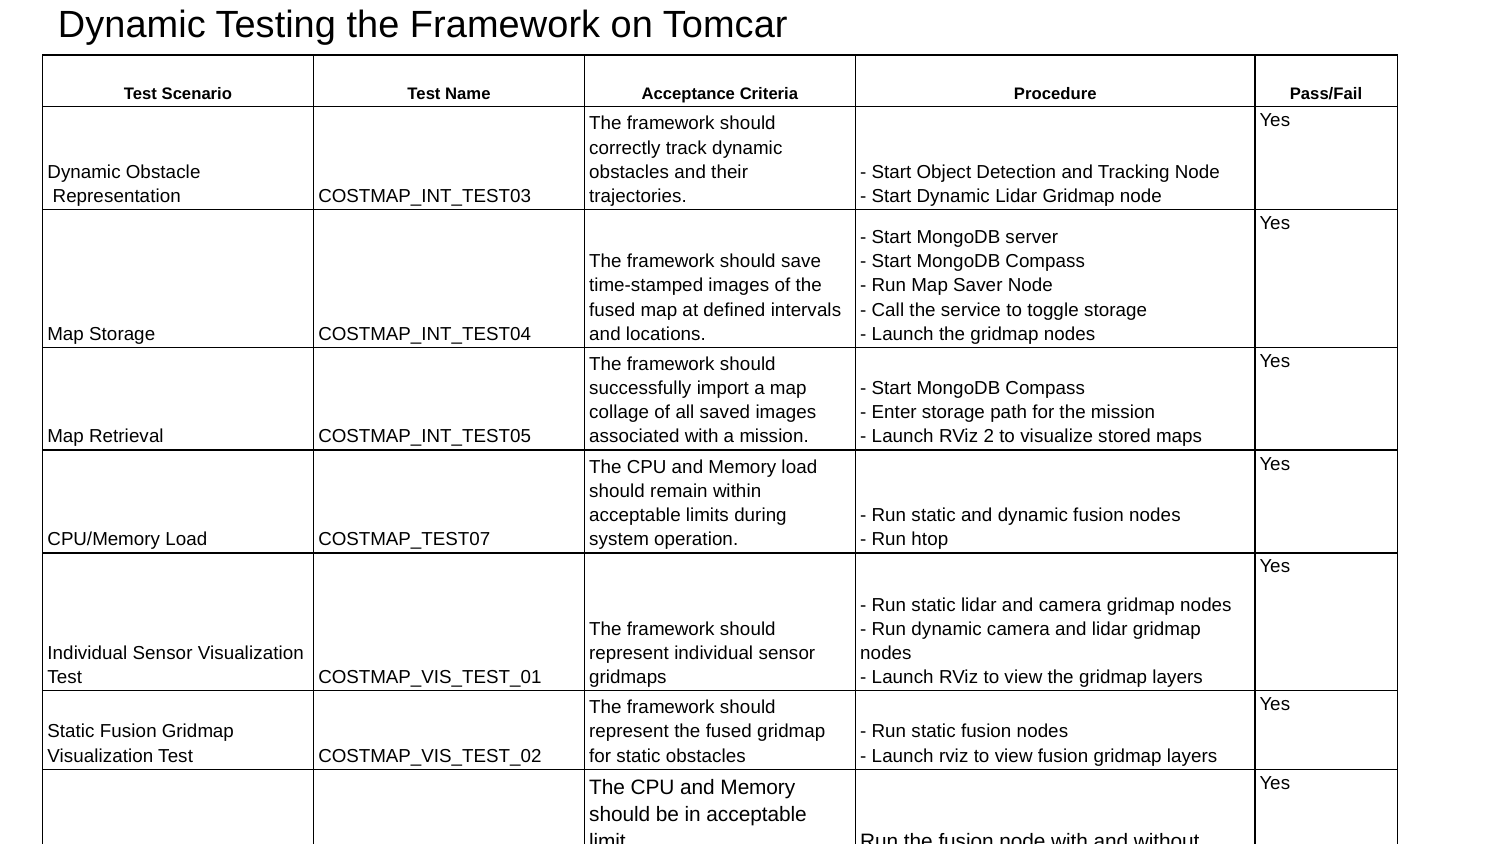

# Dynamic Testing the Framework on Tomcar

| Test Scenario | Test Name | Acceptance Criteria | Procedure | Pass/Fail |
| --- | --- | --- | --- | --- |
| Dynamic Obstacle Representation | COSTMAP\_INT\_TEST03 | The framework should correctly track dynamic obstacles and their trajectories. | - Start Object Detection and Tracking Node - Start Dynamic Lidar Gridmap node | Yes |
| Map Storage | COSTMAP\_INT\_TEST04 | The framework should save time-stamped images of the fused map at defined intervals and locations. | - Start MongoDB server - Start MongoDB Compass - Run Map Saver Node - Call the service to toggle storage - Launch the gridmap nodes | Yes |
| Map Retrieval | COSTMAP\_INT\_TEST05 | The framework should successfully import a map collage of all saved images associated with a mission. | - Start MongoDB Compass - Enter storage path for the mission - Launch RViz 2 to visualize stored maps | Yes |
| CPU/Memory Load | COSTMAP\_TEST07 | The CPU and Memory load should remain within acceptable limits during system operation. | - Run static and dynamic fusion nodes - Run htop | Yes |
| Individual Sensor Visualization Test | COSTMAP\_VIS\_TEST\_01 | The framework should represent individual sensor gridmaps | - Run static lidar and camera gridmap nodes - Run dynamic camera and lidar gridmap nodes - Launch RViz to view the gridmap layers | Yes |
| Static Fusion Gridmap Visualization Test | COSTMAP\_VIS\_TEST\_02 | The framework should represent the fused gridmap for static obstacles | - Run static fusion nodes - Launch rviz to view fusion gridmap layers | Yes |
| CPU/Memory load | COSTMAP\_TEST\_07 | The CPU and Memory should be in acceptable limit. The update rate should be >=1.5hz | Run the fusion node with and without inputs. Check the update rate of fused topic. | Yes |